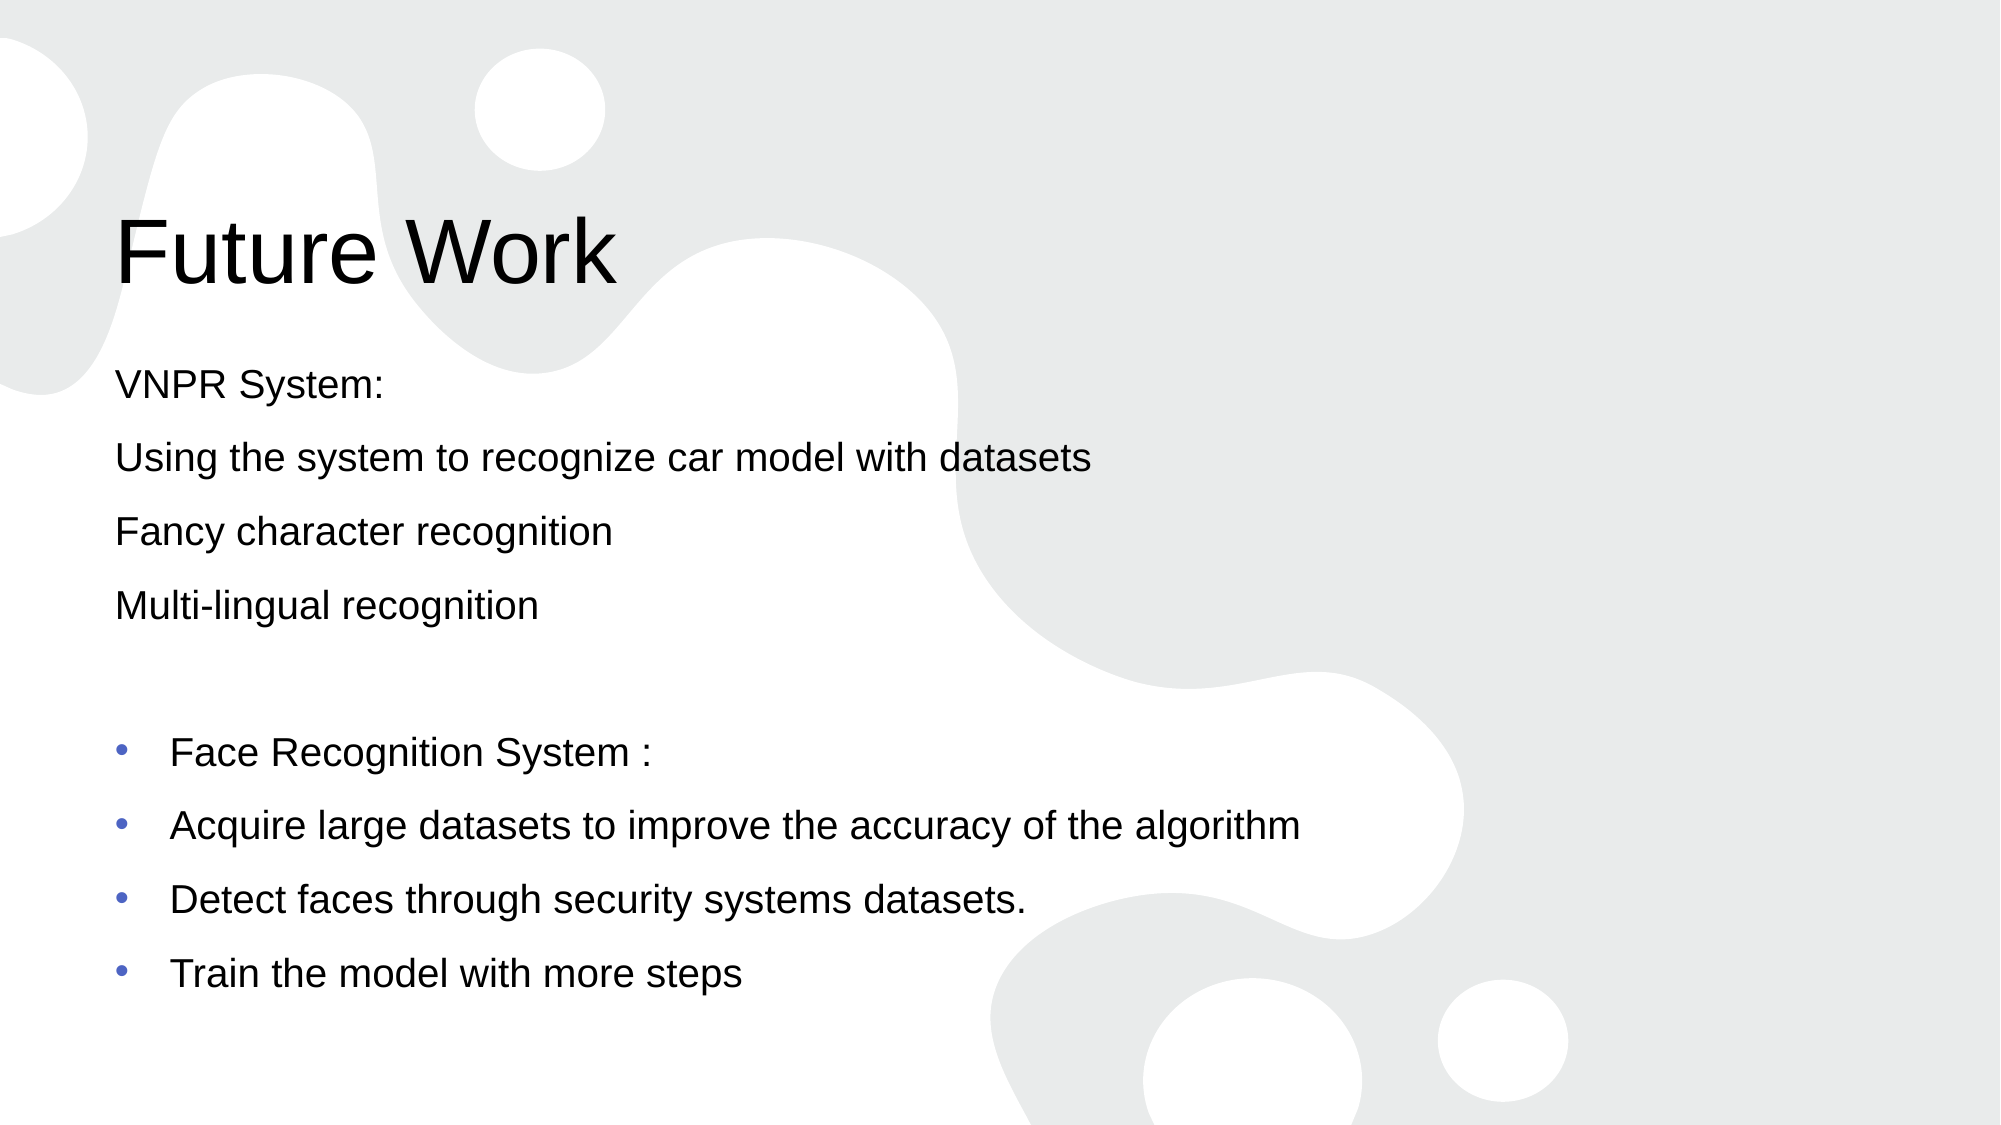

# Future Work
VNPR System:
Using the system to recognize car model with datasets
Fancy character recognition
Multi-lingual recognition

Face Recognition System :
Acquire large datasets to improve the accuracy of the algorithm
Detect faces through security systems datasets.
Train the model with more steps